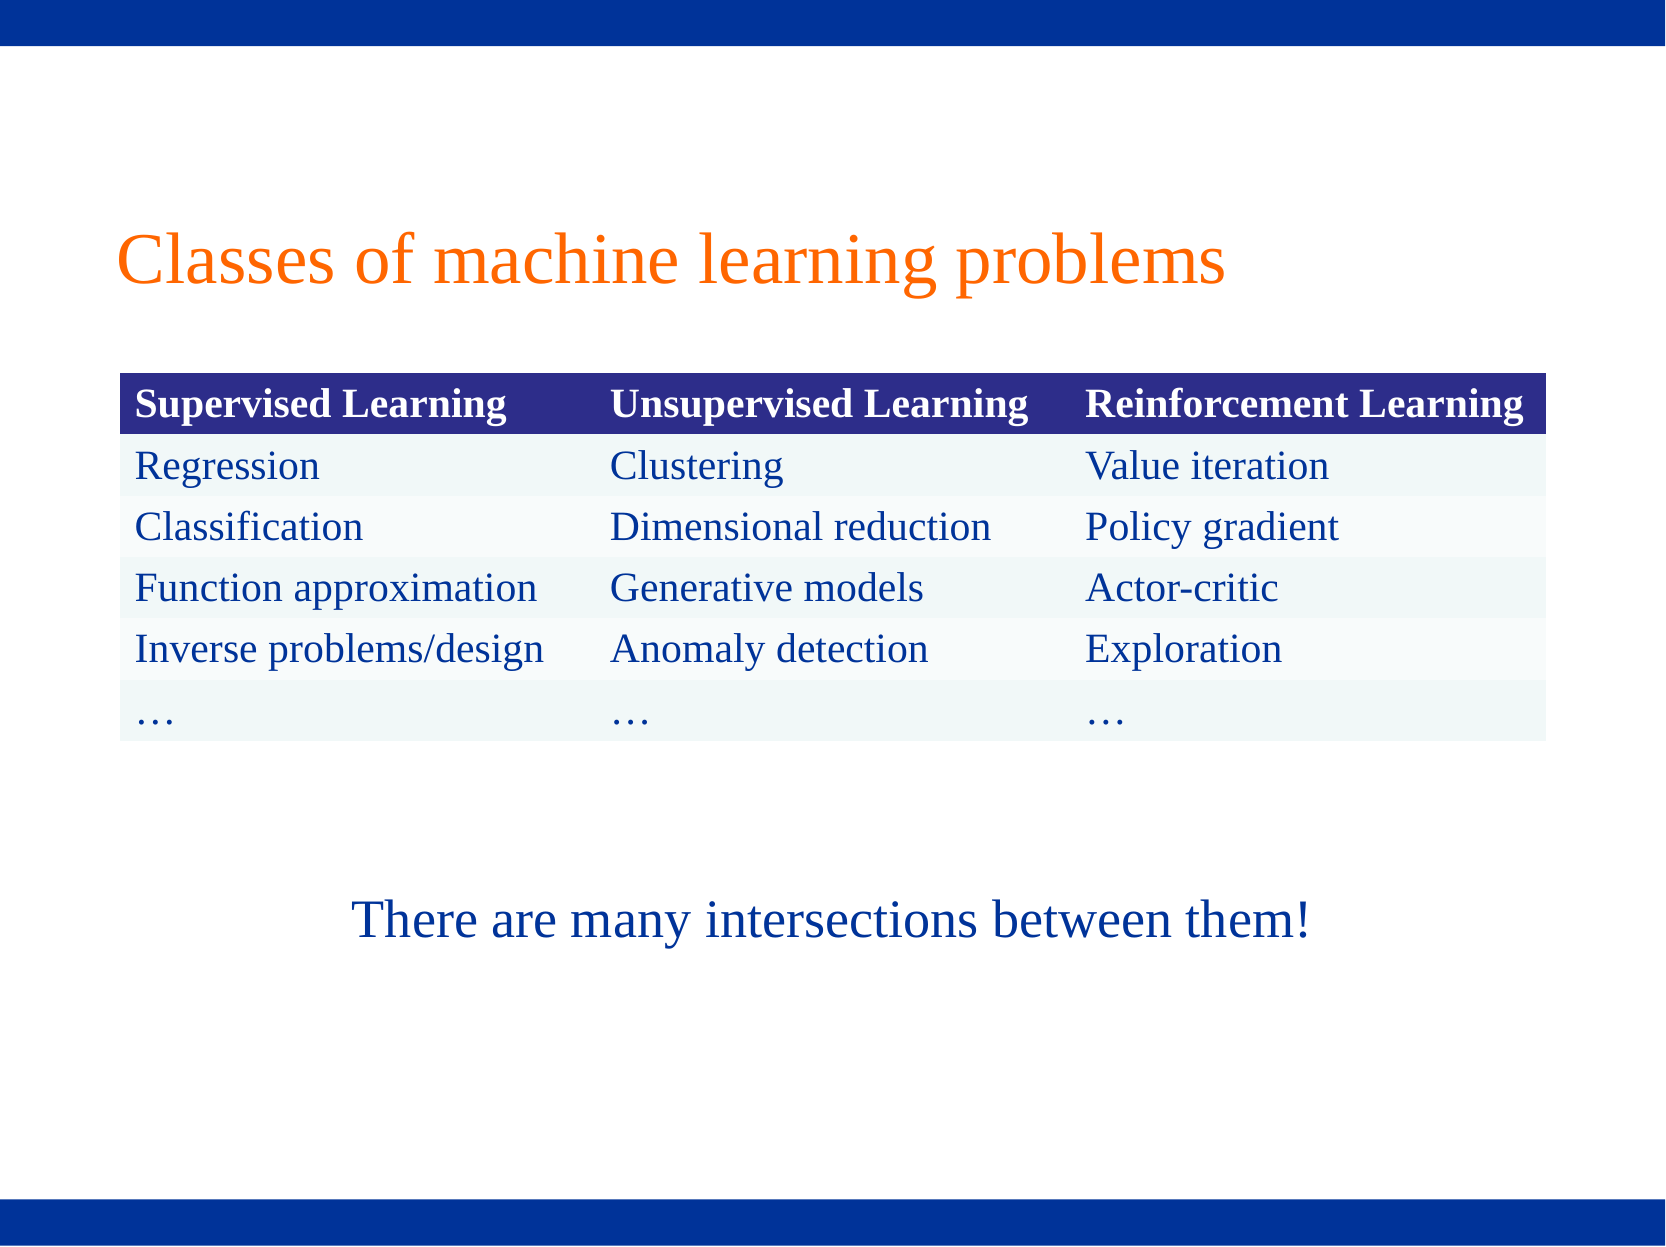

# Classes of machine learning problems
| Supervised Learning | Unsupervised Learning | Reinforcement Learning |
| --- | --- | --- |
| Regression | Clustering | Value iteration |
| Classification | Dimensional reduction | Policy gradient |
| Function approximation | Generative models | Actor-critic |
| Inverse problems/design | Anomaly detection | Exploration |
| … | … | … |
There are many intersections between them!